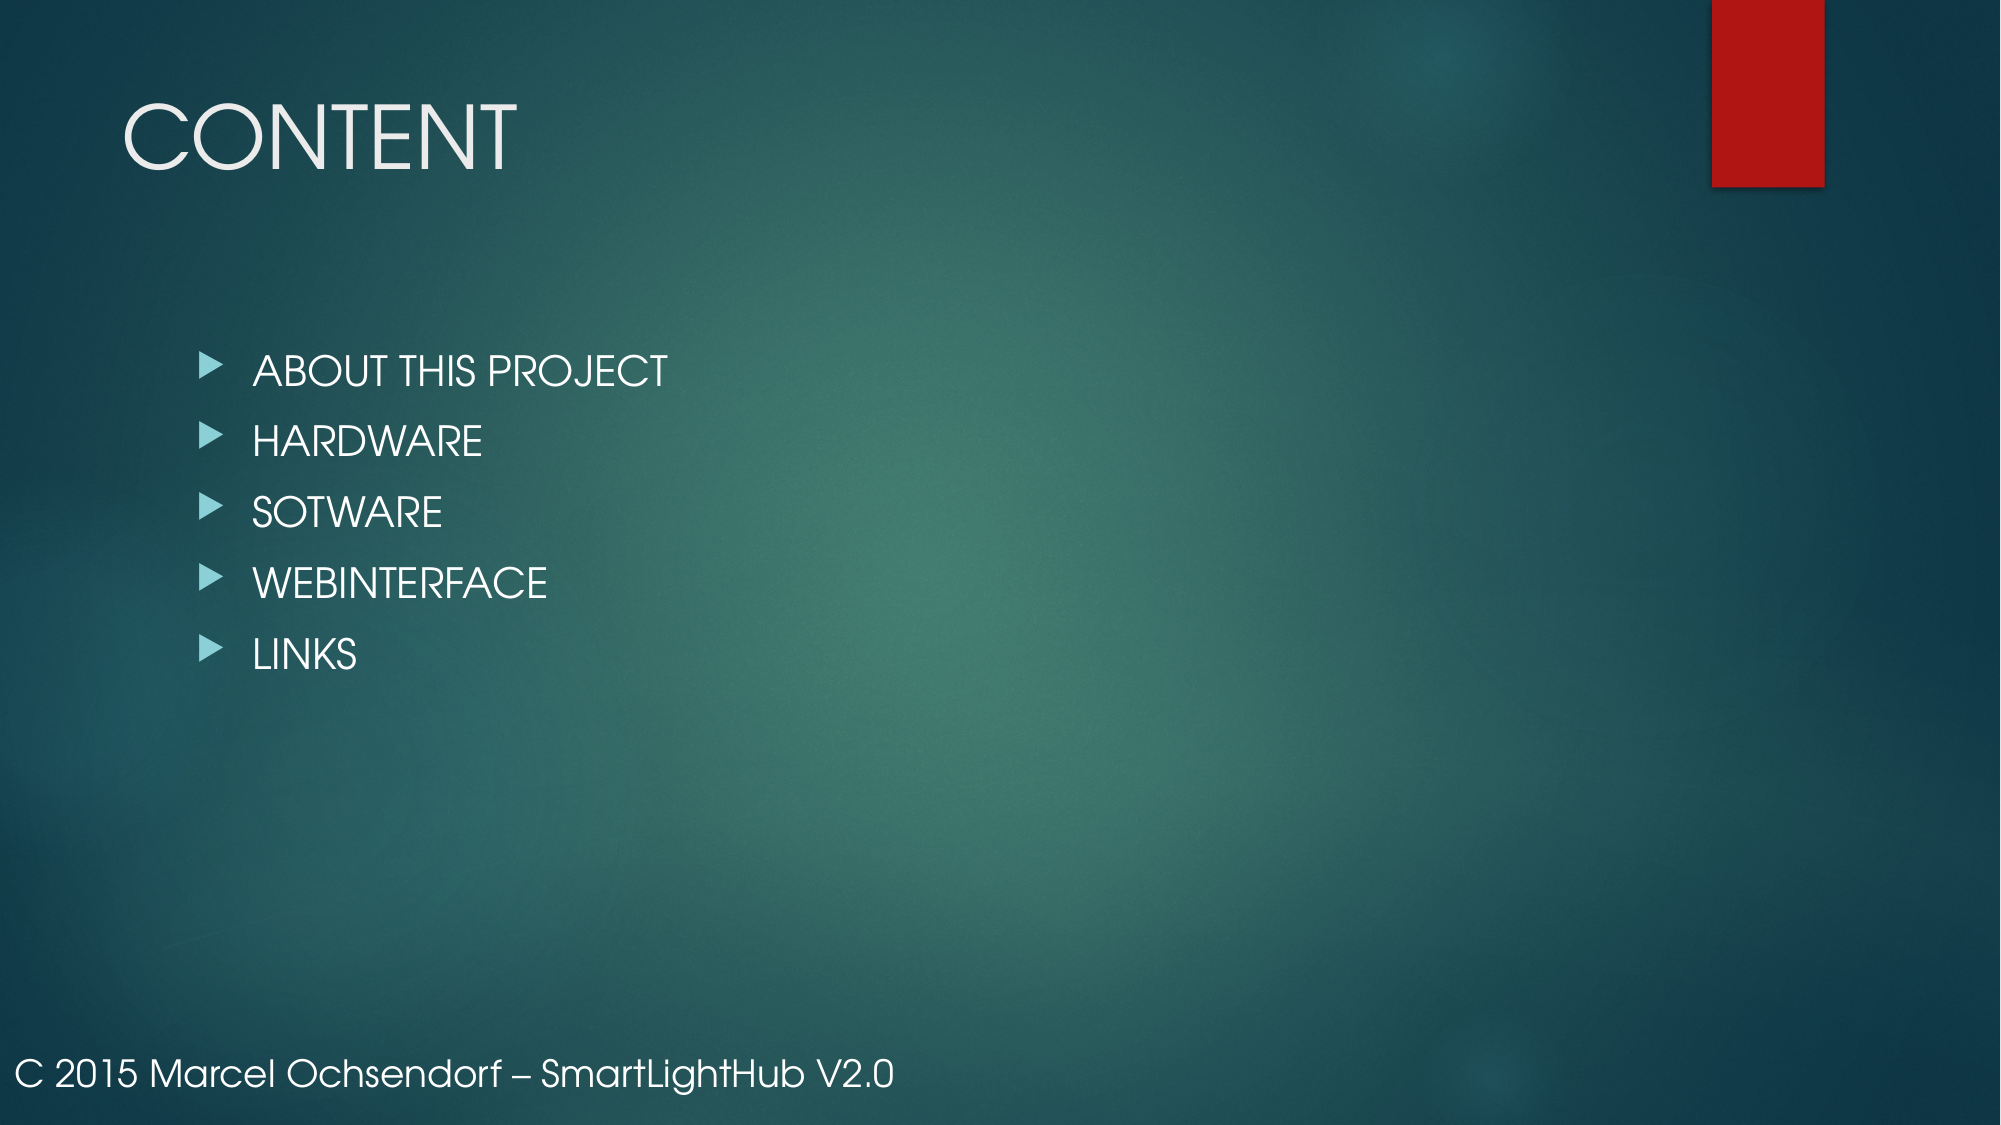

# CONTENT
ABOUT THIS PROJECT
HARDWARE
SOTWARE
WEBINTERFACE
LINKS
C 2015 Marcel Ochsendorf – SmartLightHub V2.0